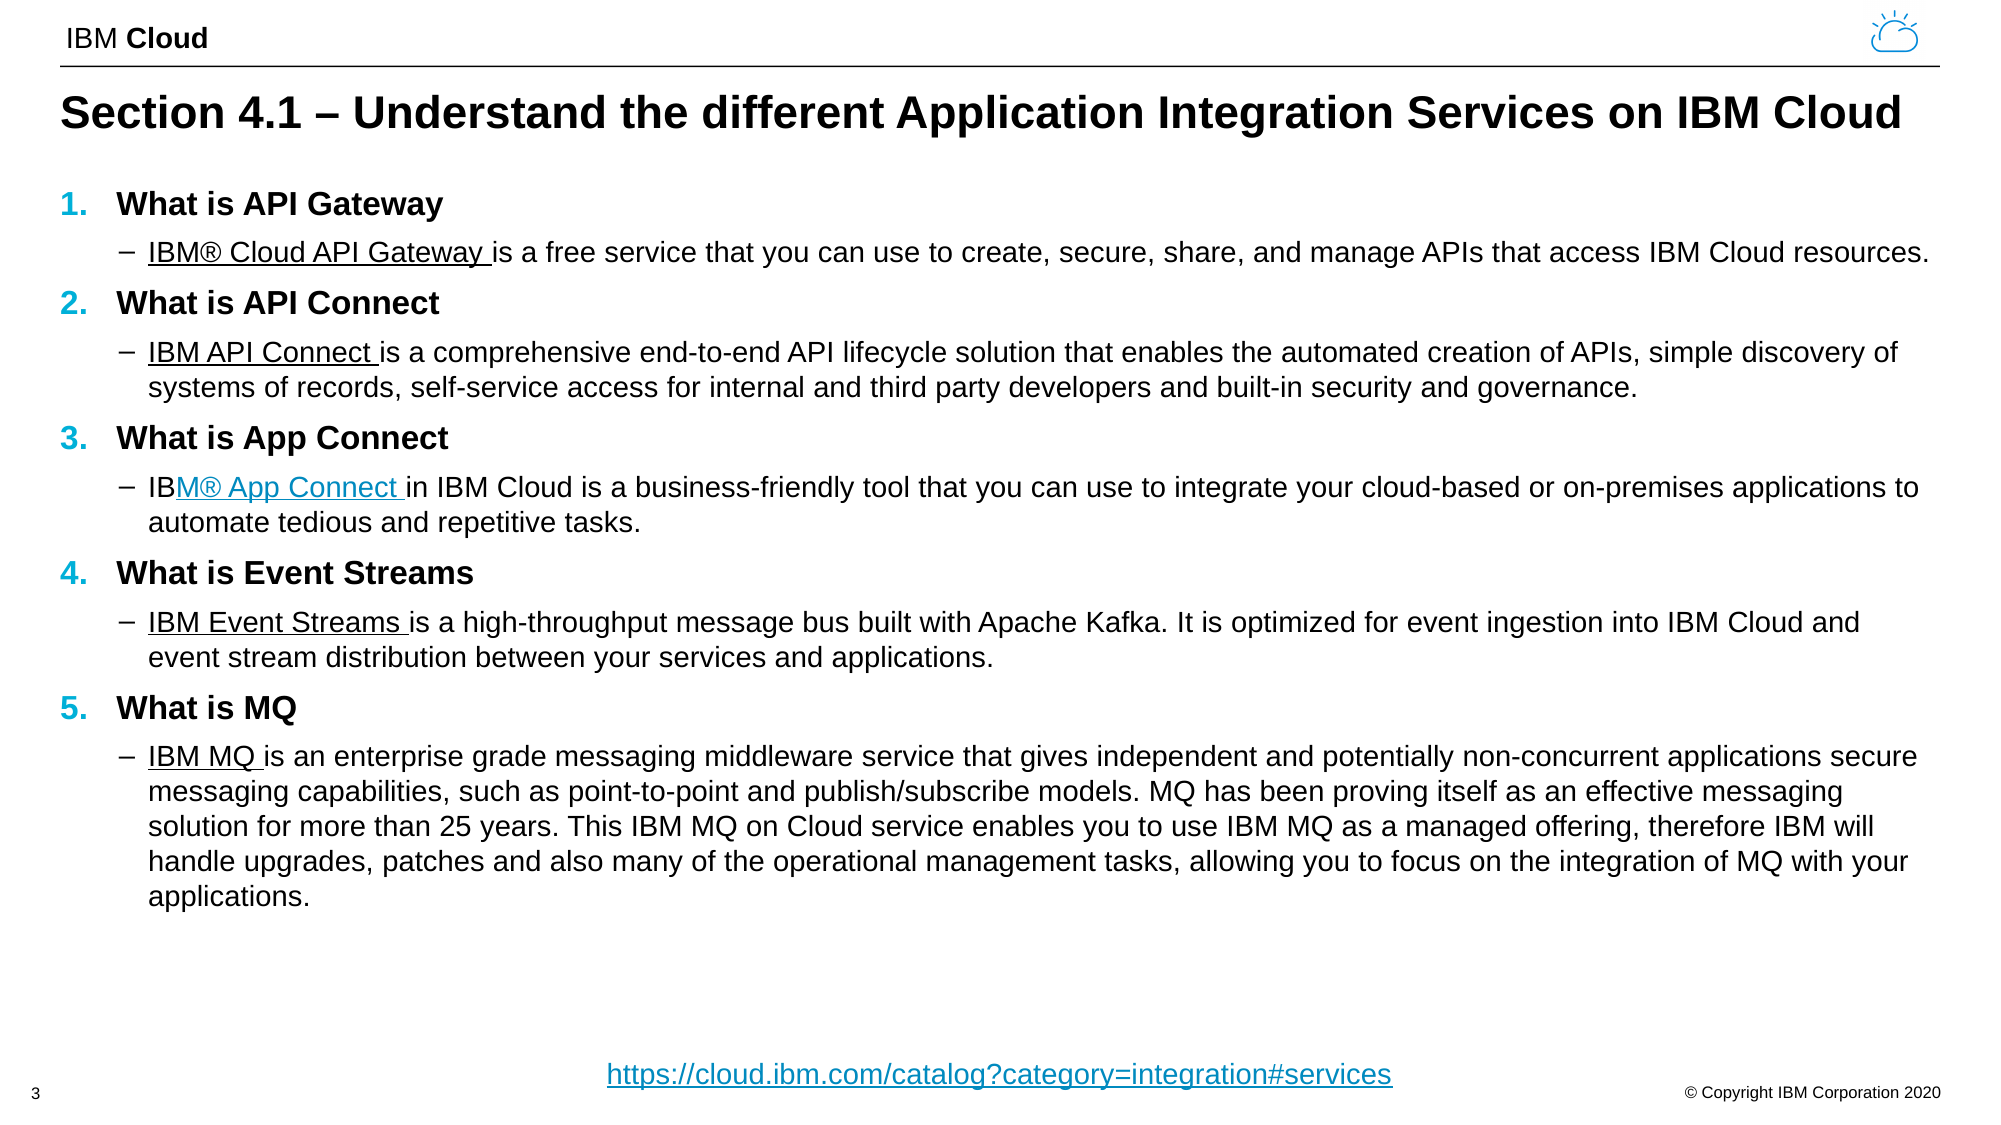

# Section 4.1 – Understand the different Application Integration Services on IBM Cloud

What is API Gateway
IBM® Cloud API Gateway is a free service that you can use to create, secure, share, and manage APIs that access IBM Cloud resources.
What is API Connect
IBM API Connect is a comprehensive end-to-end API lifecycle solution that enables the automated creation of APIs, simple discovery of systems of records, self-service access for internal and third party developers and built-in security and governance.
What is App Connect
IBM® App Connect in IBM Cloud is a business-friendly tool that you can use to integrate your cloud-based or on-premises applications to automate tedious and repetitive tasks.
What is Event Streams
IBM Event Streams is a high-throughput message bus built with Apache Kafka. It is optimized for event ingestion into IBM Cloud and event stream distribution between your services and applications.
What is MQ
IBM MQ is an enterprise grade messaging middleware service that gives independent and potentially non-concurrent applications secure messaging capabilities, such as point-to-point and publish/subscribe models. MQ has been proving itself as an effective messaging solution for more than 25 years. This IBM MQ on Cloud service enables you to use IBM MQ as a managed offering, therefore IBM will handle upgrades, patches and also many of the operational management tasks, allowing you to focus on the integration of MQ with your applications.

https://cloud.ibm.com/catalog?category=integration#services
3